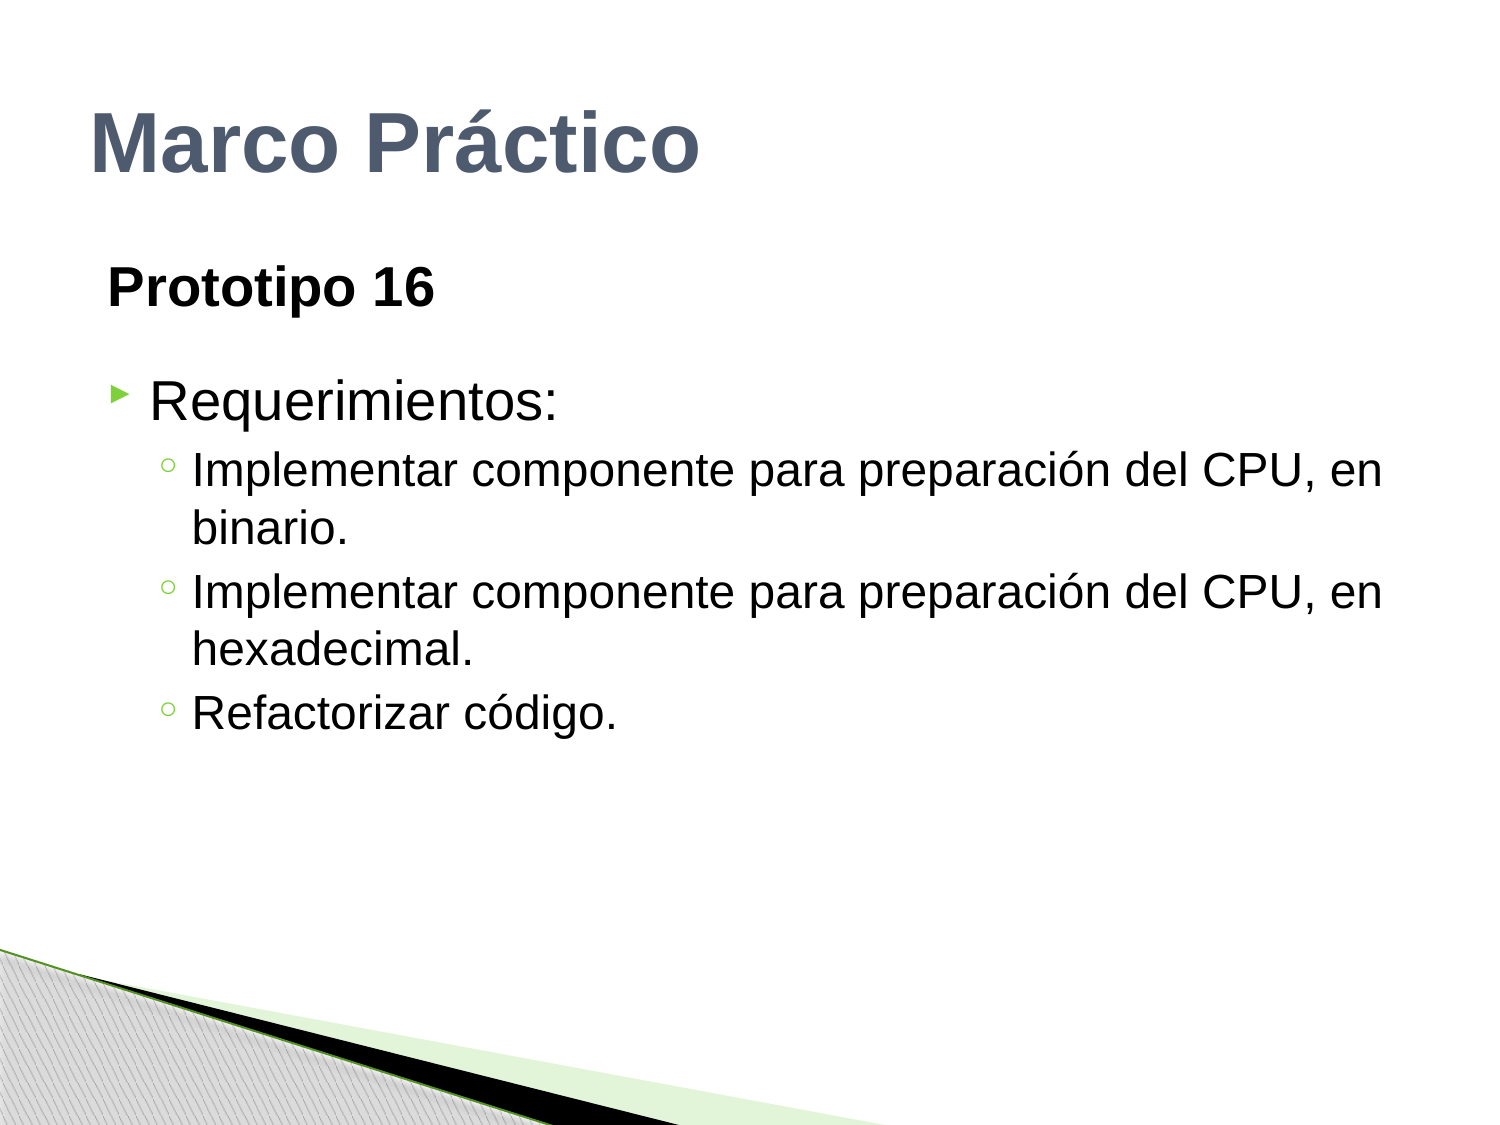

# Marco Práctico
Prototipo 16

Requerimientos:
Implementar componente para preparación del CPU, en binario.
Implementar componente para preparación del CPU, en hexadecimal.
Refactorizar código.